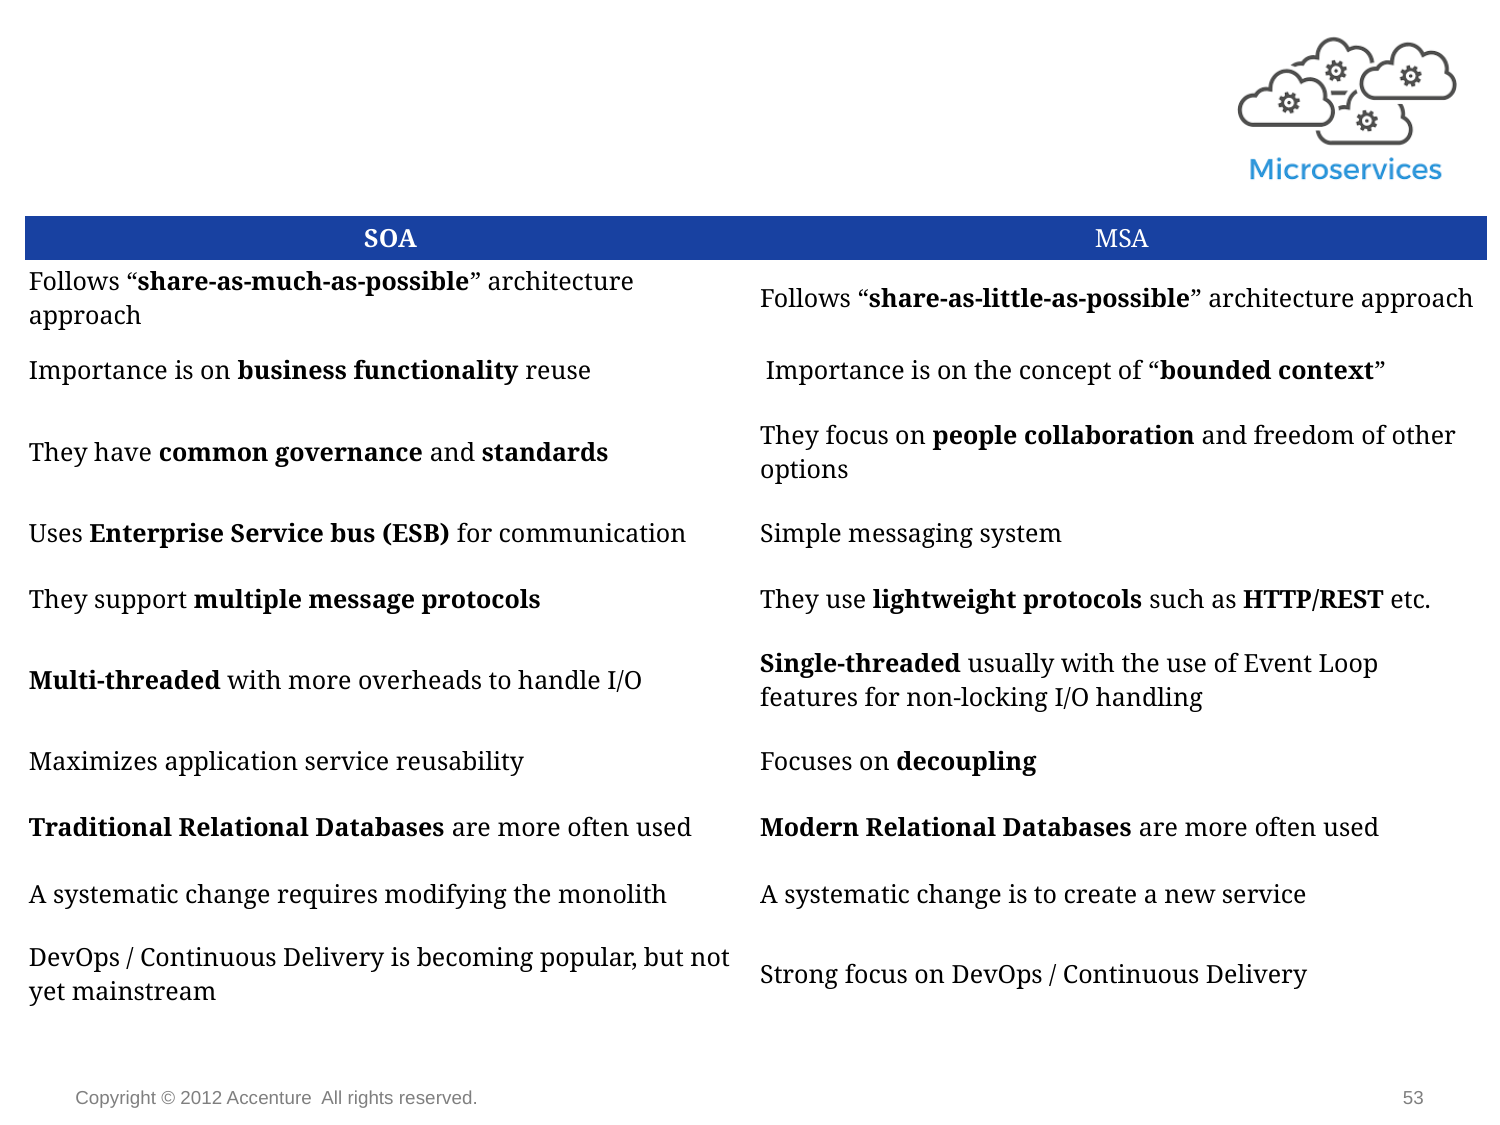

| SOA | MSA |
| --- | --- |
| Follows “share-as-much-as-possible” architecture approach | Follows “share-as-little-as-possible” architecture approach |
| Importance is on business functionality reuse | Importance is on the concept of “bounded context” |
| They have common governance and standards | They focus on people collaboration and freedom of other options |
| Uses Enterprise Service bus (ESB) for communication | Simple messaging system |
| They support multiple message protocols | They use lightweight protocols such as HTTP/REST etc. |
| Multi-threaded with more overheads to handle I/O | Single-threaded usually with the use of Event Loop features for non-locking I/O handling |
| Maximizes application service reusability | Focuses on decoupling |
| Traditional Relational Databases are more often used | Modern Relational Databases are more often used |
| A systematic change requires modifying the monolith | A systematic change is to create a new service |
| DevOps / Continuous Delivery is becoming popular, but not yet mainstream | Strong focus on DevOps / Continuous Delivery |